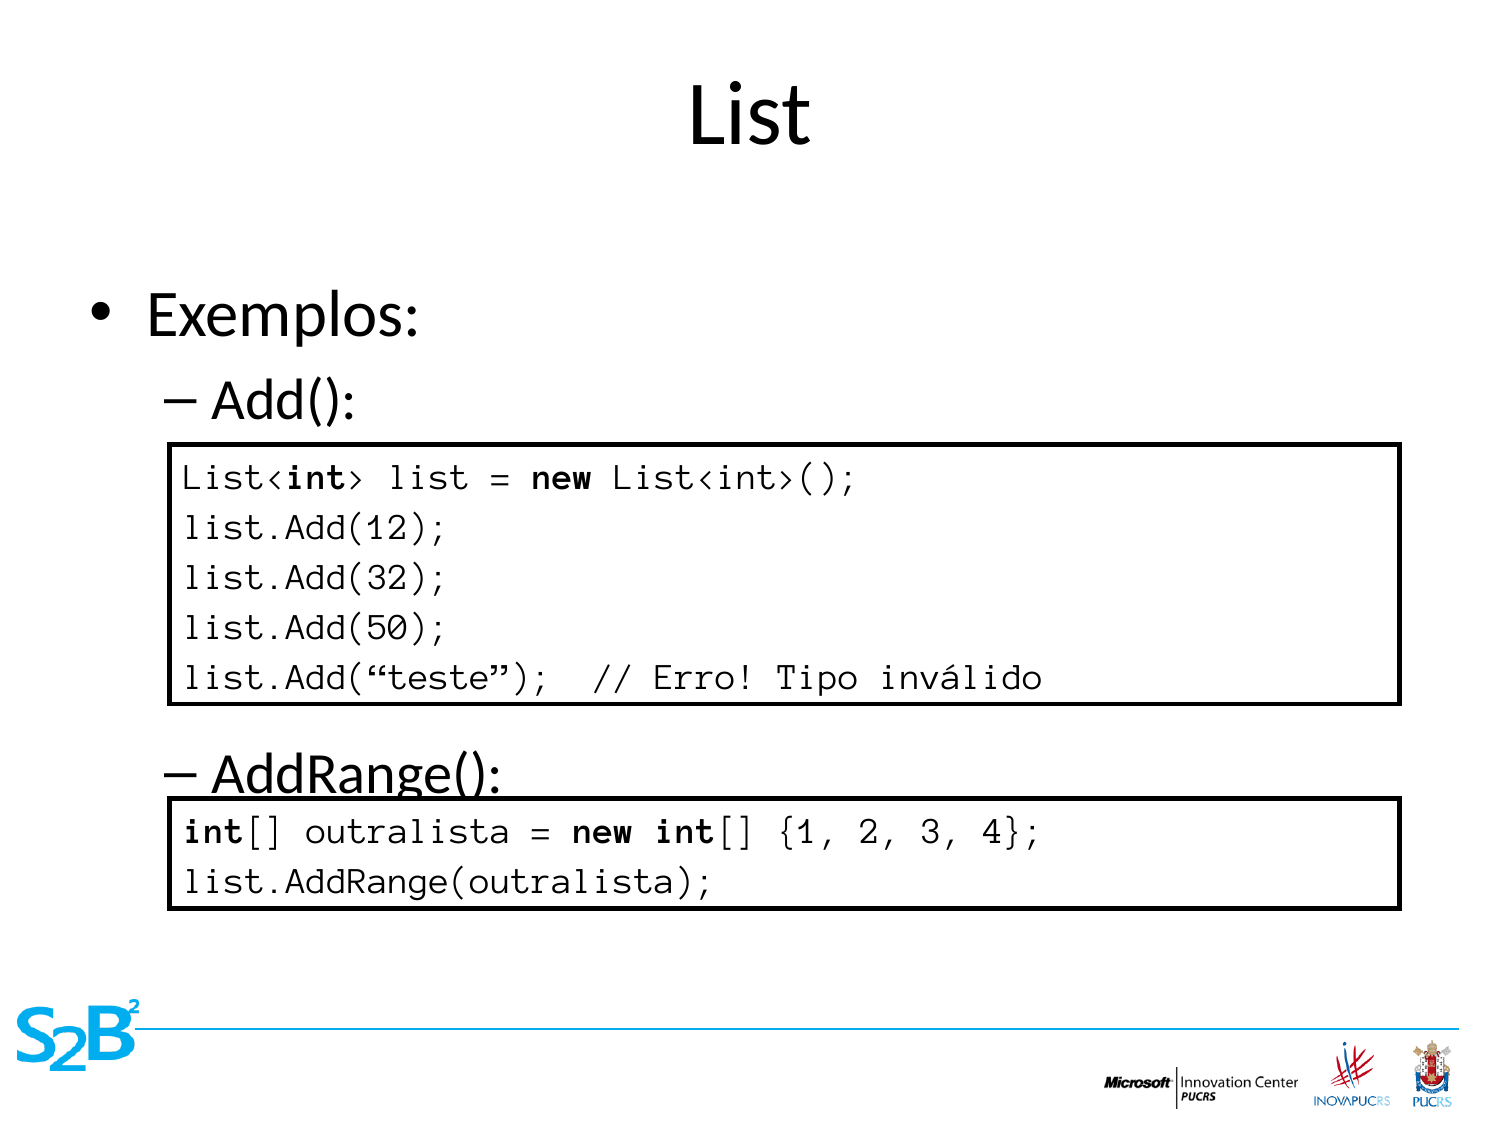

# List
Exemplos:
Add():

AddRange():
List<int> list = new List<int>();
list.Add(12);
list.Add(32);
list.Add(50);
list.Add(“teste”);  // Erro! Tipo inválido

int[] outralista = new int[] {1, 2, 3, 4};
list.AddRange(outralista);